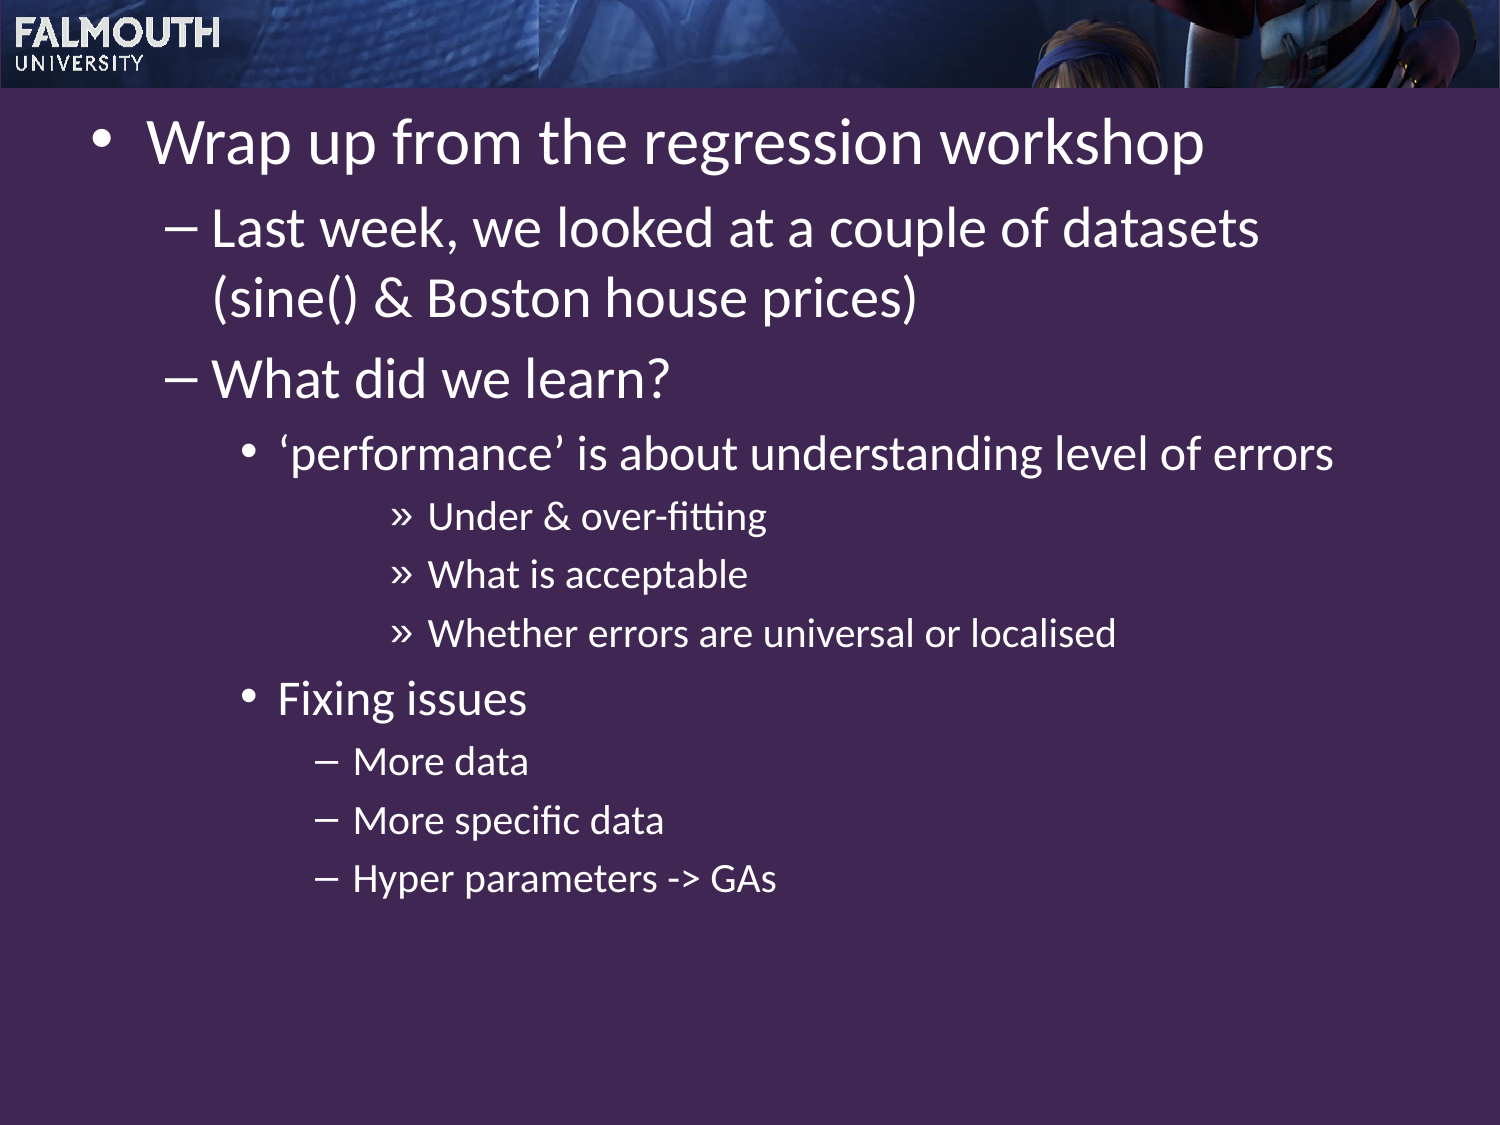

Wrap up from the regression workshop
Last week, we looked at a couple of datasets (sine() & Boston house prices)
What did we learn?
‘performance’ is about understanding level of errors
Under & over-fitting
What is acceptable
Whether errors are universal or localised
Fixing issues
More data
More specific data
Hyper parameters -> GAs